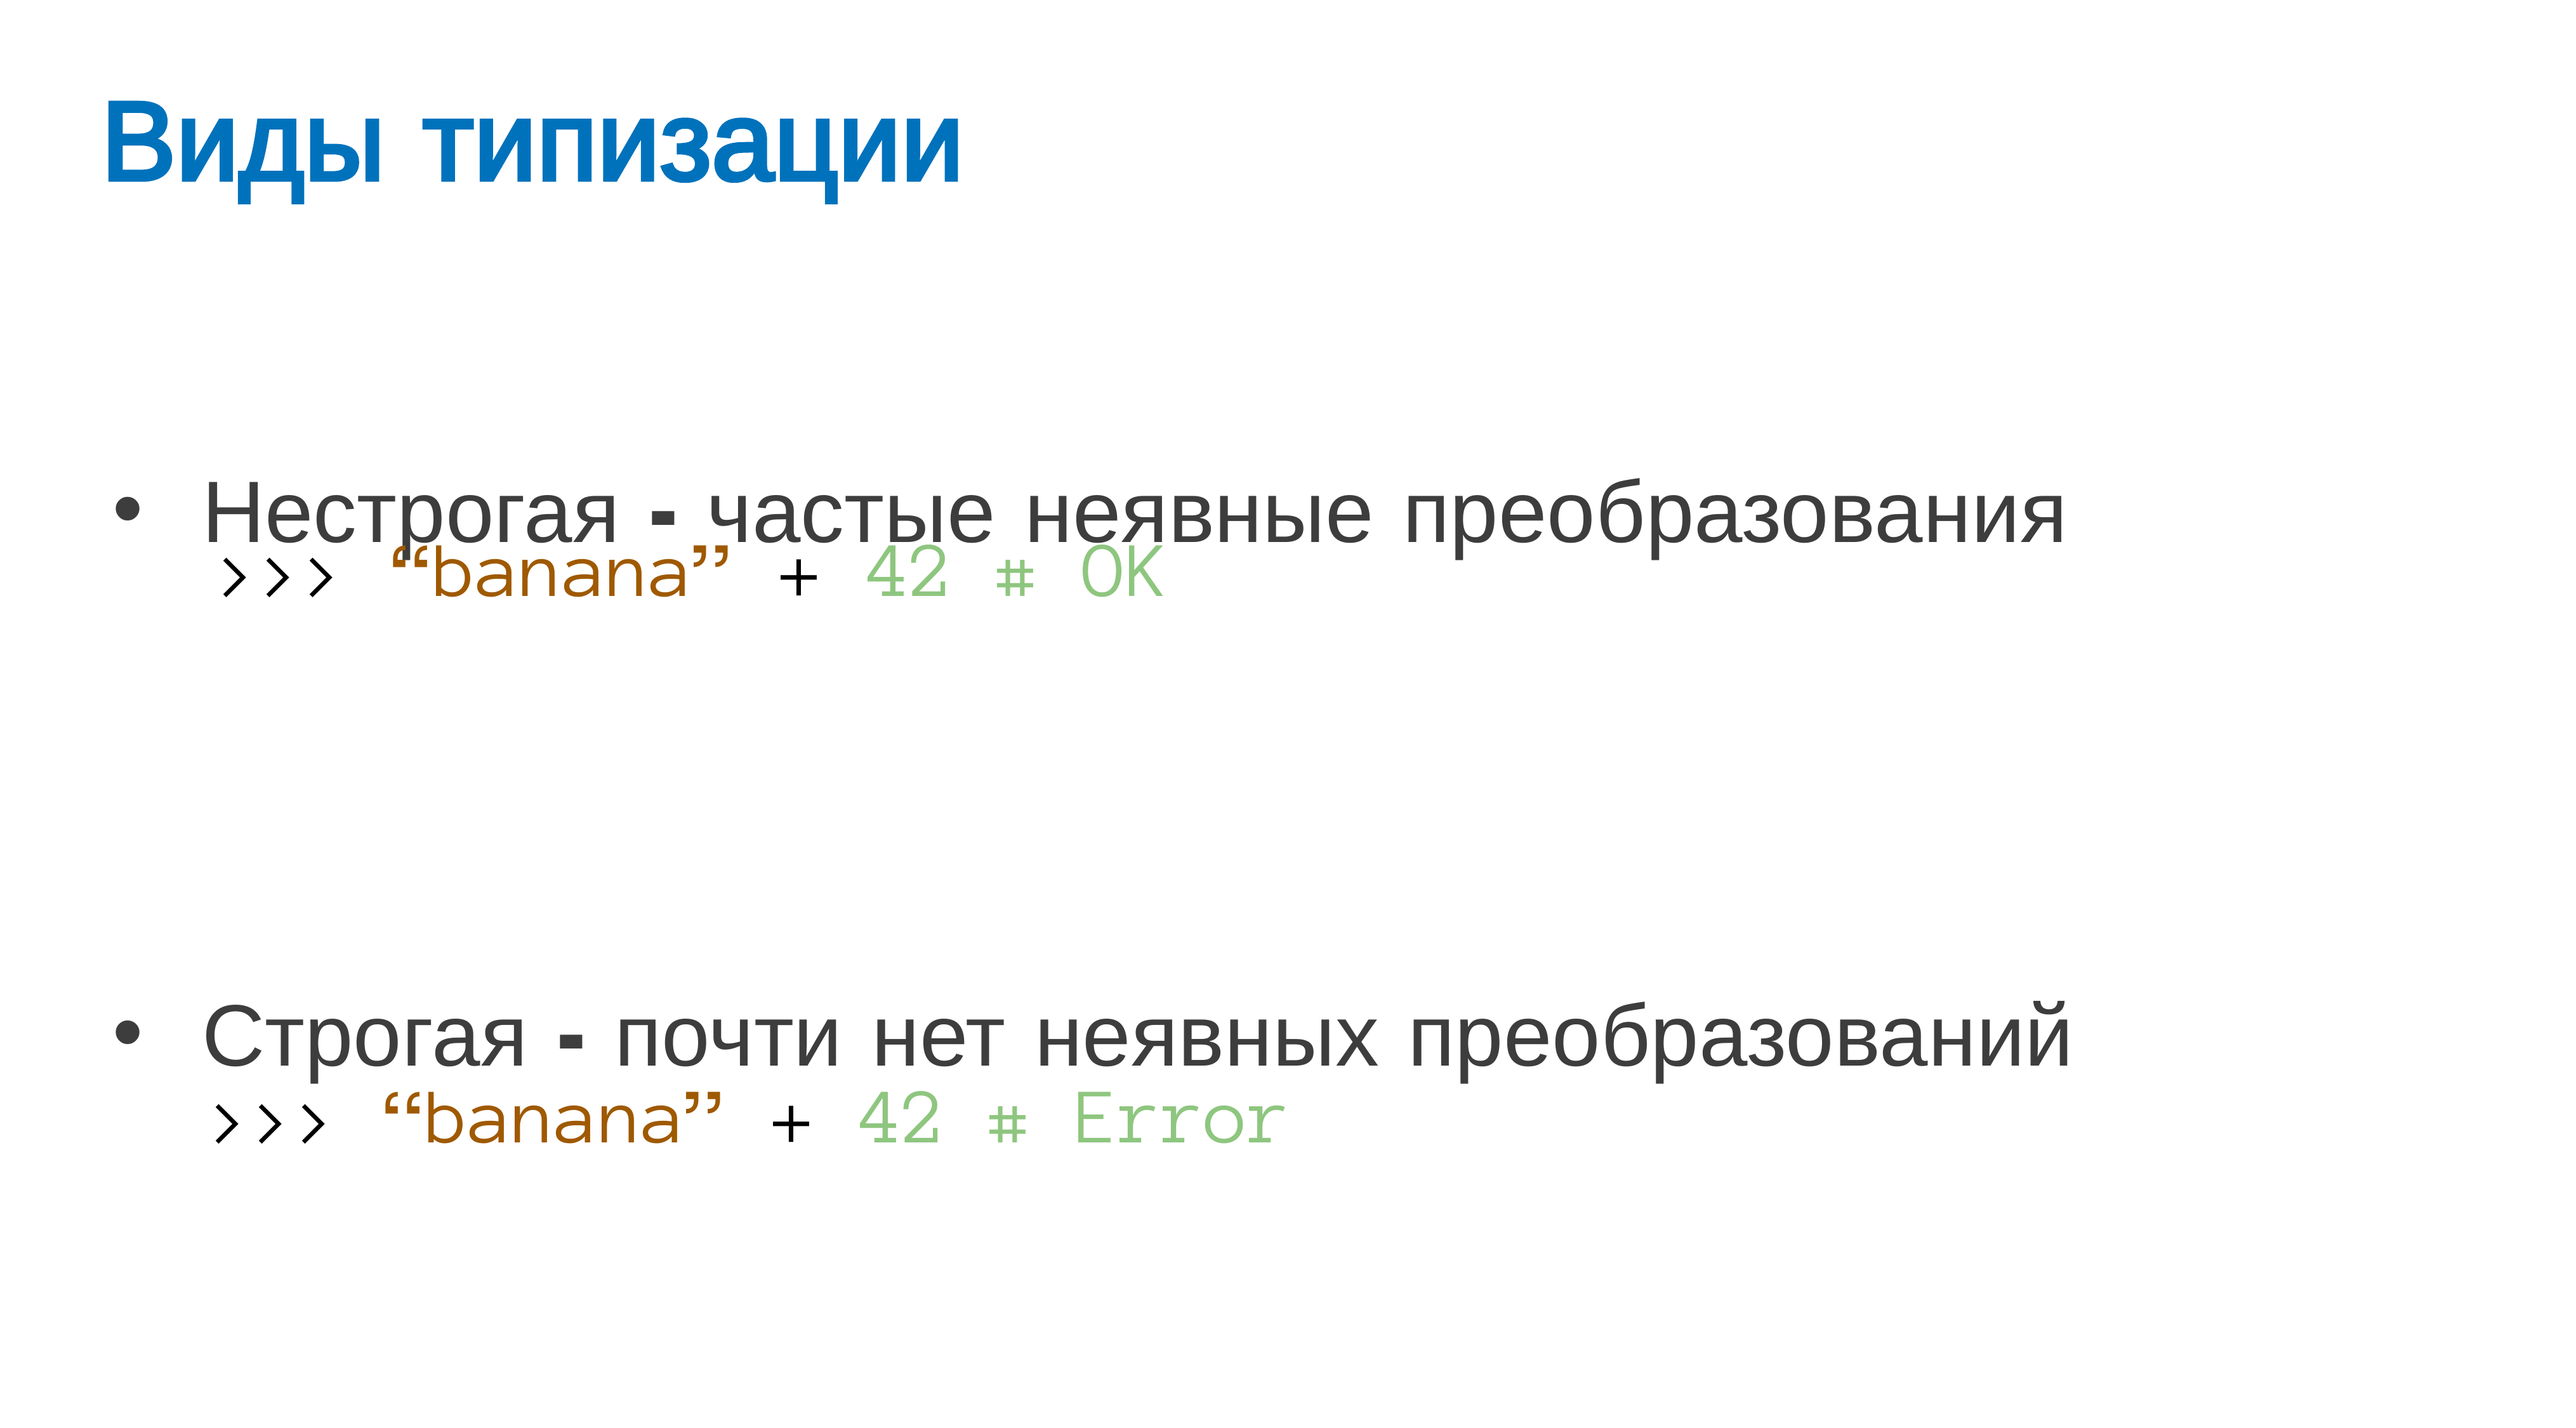

Нестрогая - частые неявные преобразования
Строгая - почти нет неявных преобразований
# Виды типизации
>>> “banana” + 42 # OK
>>> “banana” + 42 # Error
25